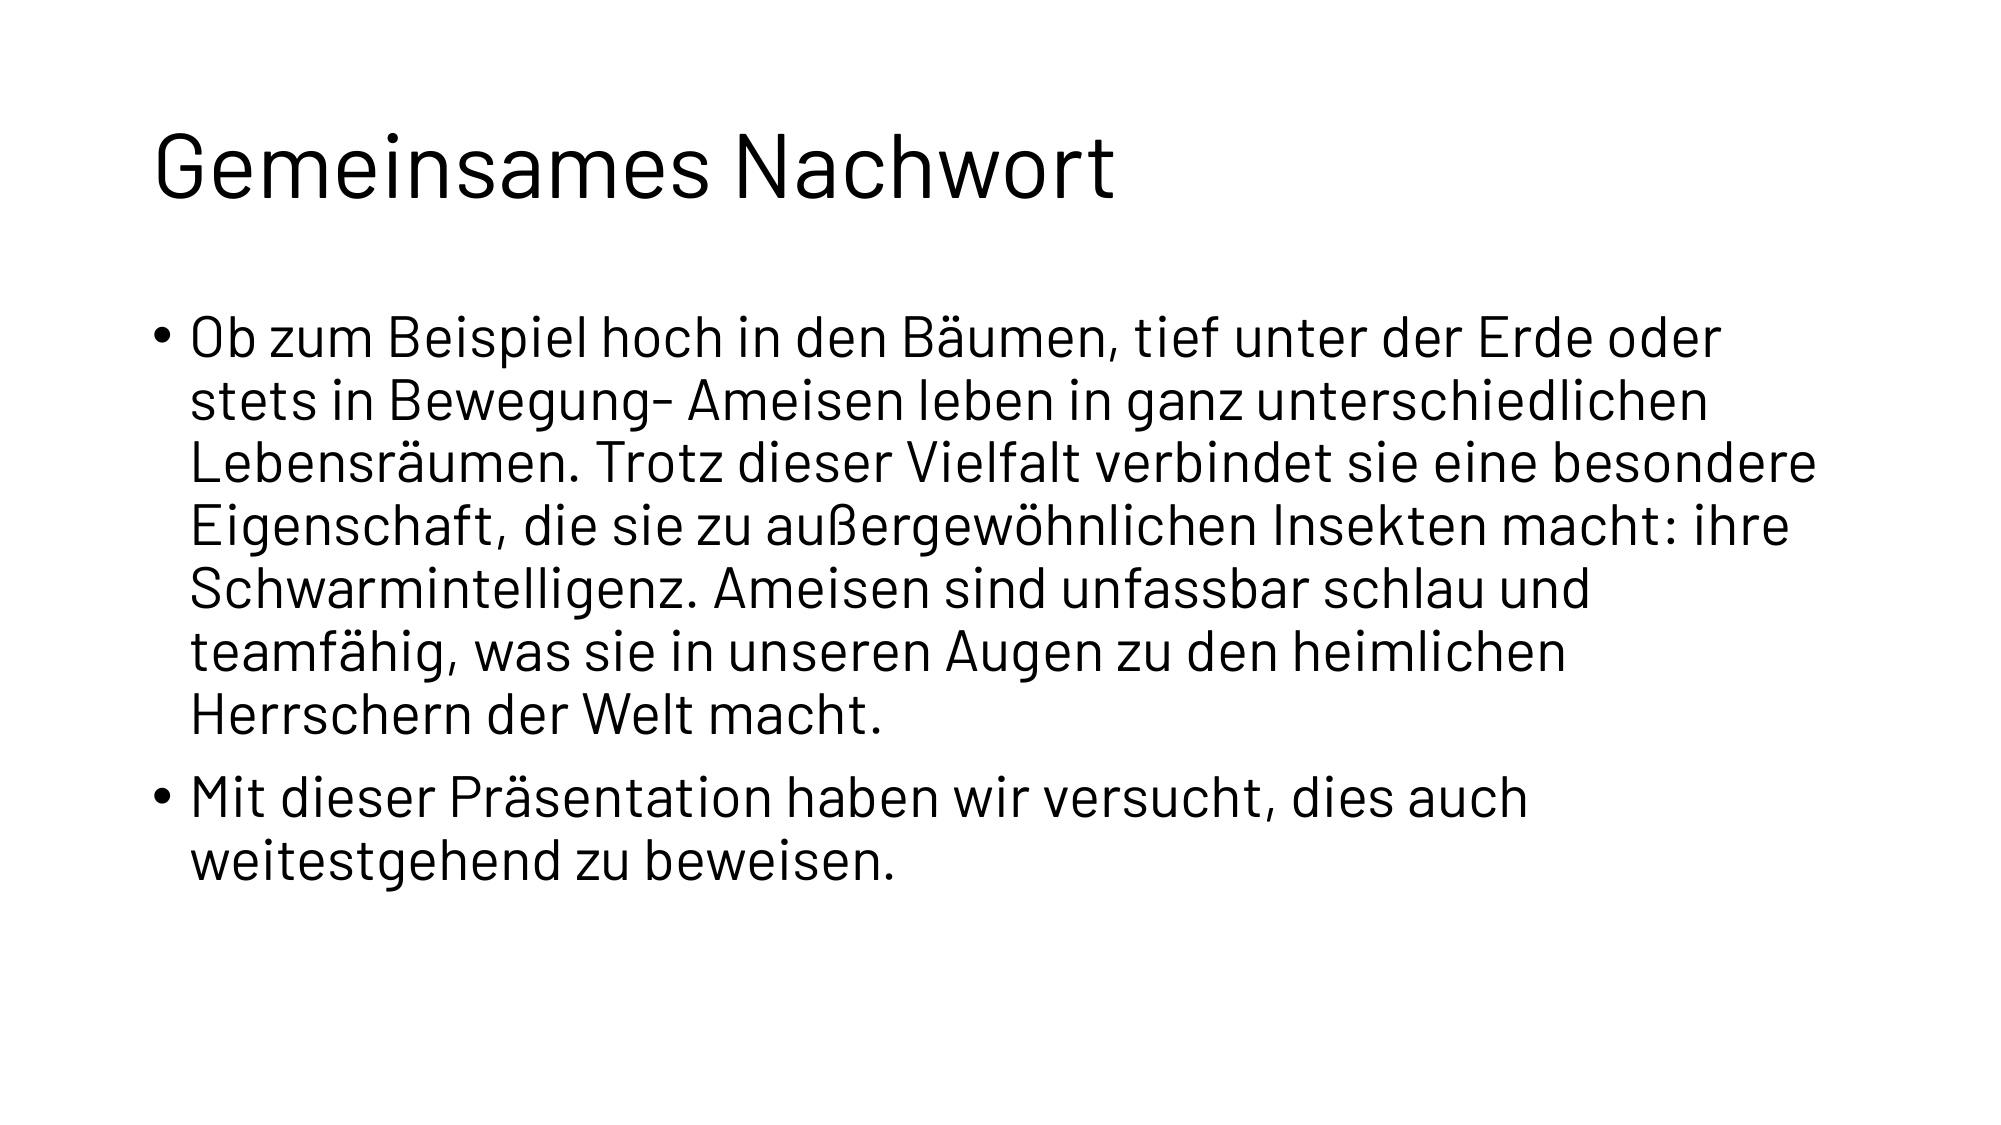

# Gemeinsames Nachwort
Ob zum Beispiel hoch in den Bäumen, tief unter der Erde oder stets in Bewegung- Ameisen leben in ganz unterschiedlichen Lebensräumen. Trotz dieser Vielfalt verbindet sie eine besondere Eigenschaft, die sie zu außergewöhnlichen Insekten macht: ihre Schwarmintelligenz. Ameisen sind unfassbar schlau und teamfähig, was sie in unseren Augen zu den heimlichen Herrschern der Welt macht.
Mit dieser Präsentation haben wir versucht, dies auch weitestgehend zu beweisen.